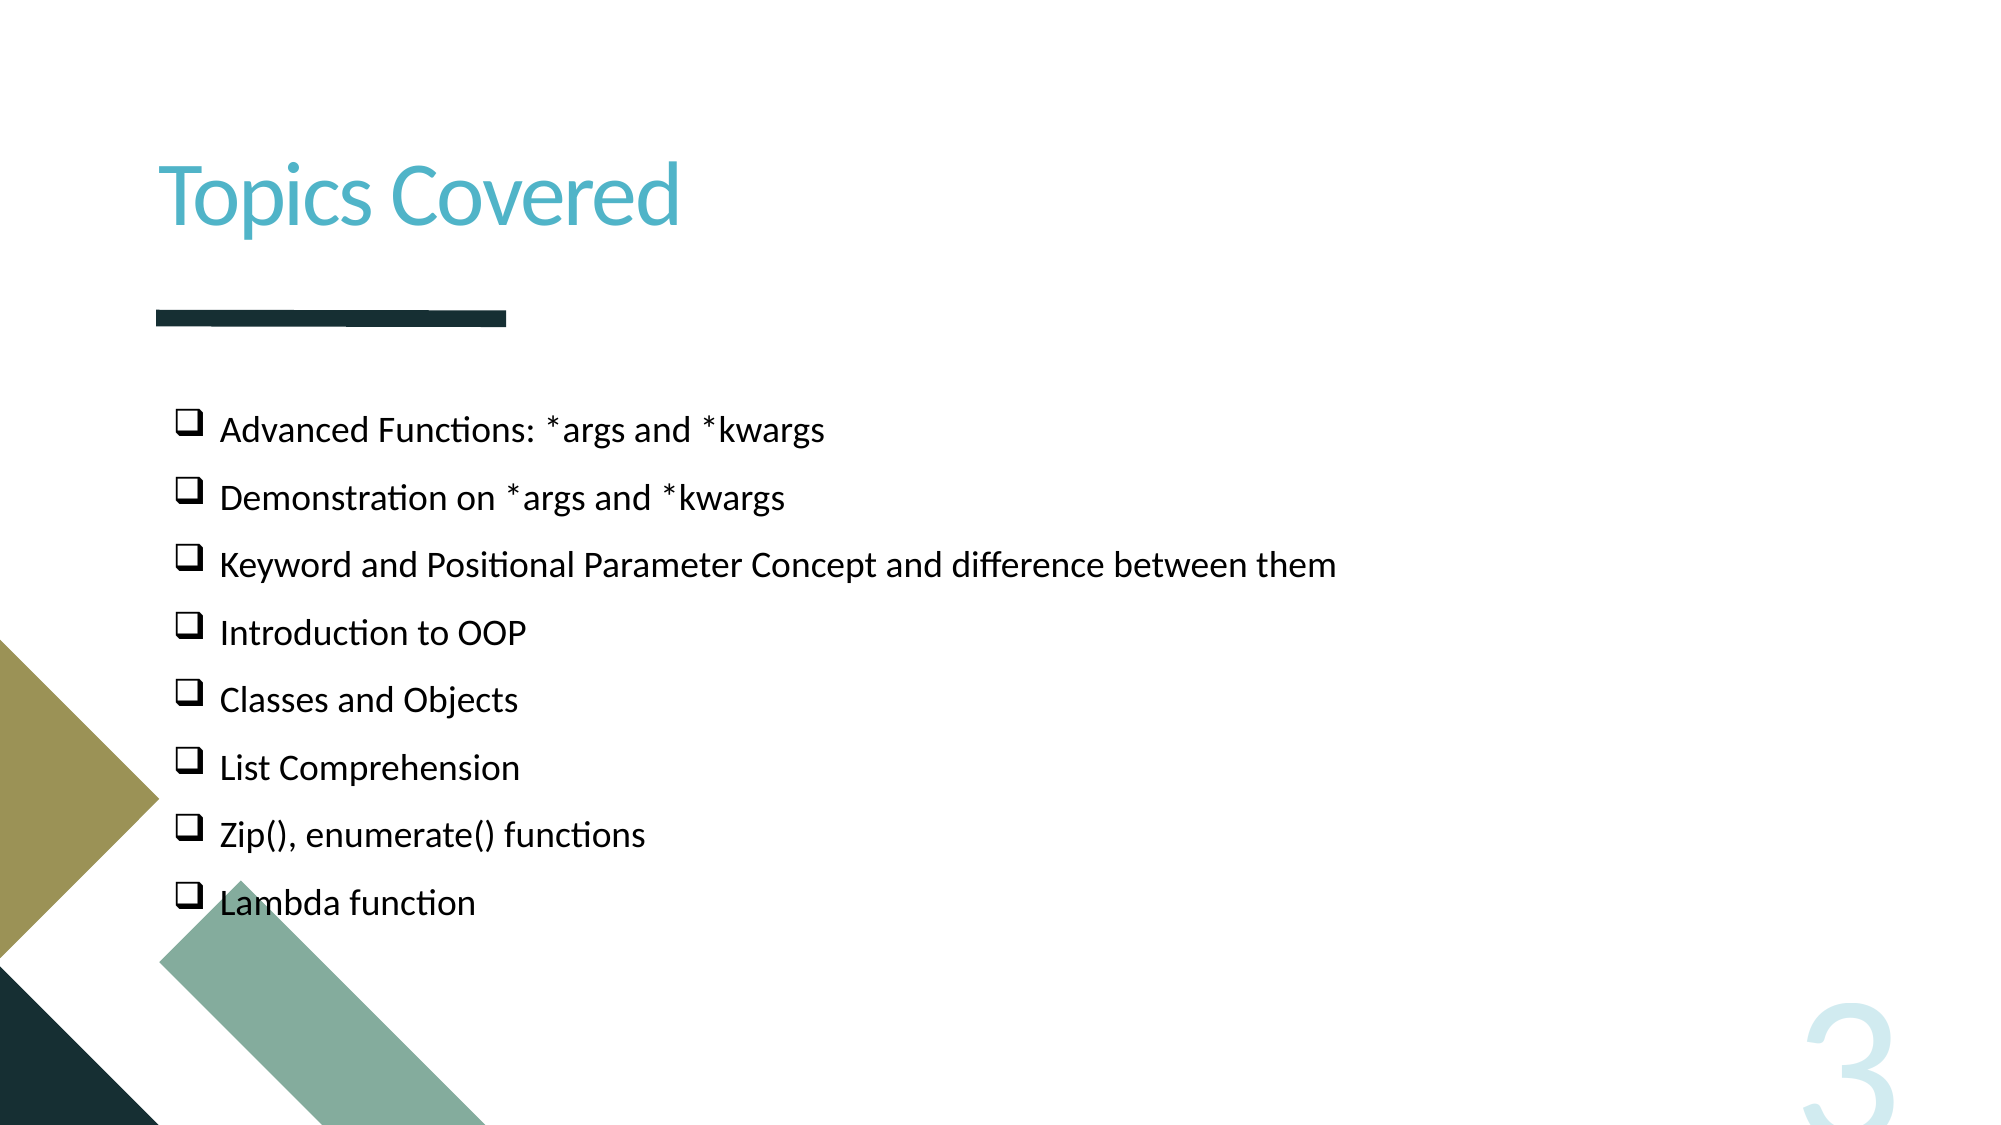

# Topics Covered
Advanced Functions: *args and *kwargs
Demonstration on *args and *kwargs
Keyword and Positional Parameter Concept and difference between them
Introduction to OOP
Classes and Objects
List Comprehension
Zip(), enumerate() functions
Lambda function

3